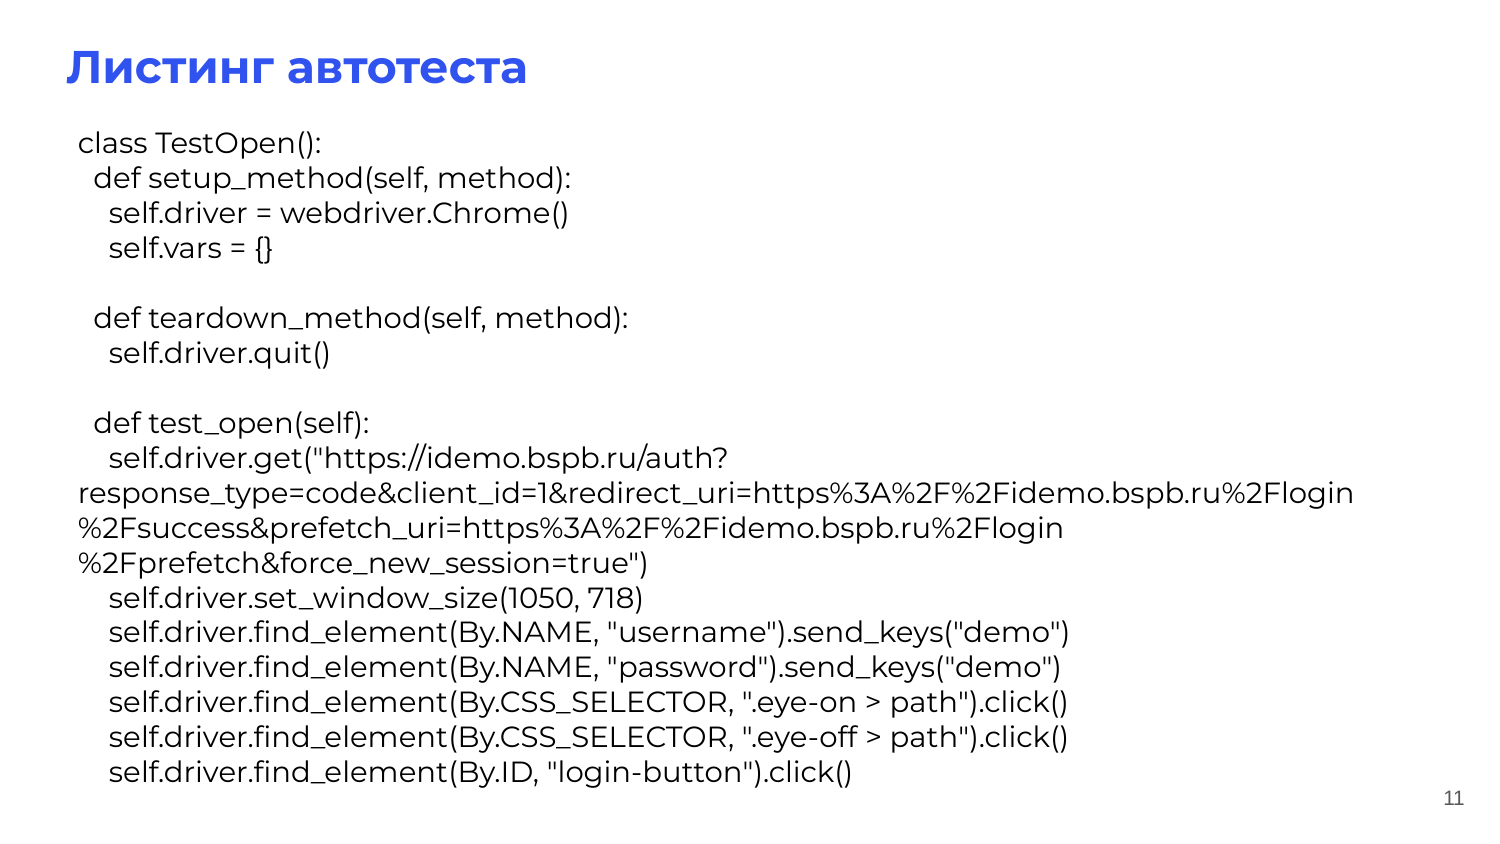

# Листинг автотеста
class TestOpen():
  def setup_method(self, method):
    self.driver = webdriver.Chrome()
    self.vars = {}

  def teardown_method(self, method):
    self.driver.quit()

  def test_open(self):
    self.driver.get("https://idemo.bspb.ru/auth?response_type=code&client_id=1&redirect_uri=https%3A%2F%2Fidemo.bspb.ru%2Flogin%2Fsuccess&prefetch_uri=https%3A%2F%2Fidemo.bspb.ru%2Flogin%2Fprefetch&force_new_session=true")
    self.driver.set_window_size(1050, 718)
    self.driver.find_element(By.NAME, "username").send_keys("demo")
    self.driver.find_element(By.NAME, "password").send_keys("demo")
    self.driver.find_element(By.CSS_SELECTOR, ".eye-on > path").click()
    self.driver.find_element(By.CSS_SELECTOR, ".eye-off > path").click()
    self.driver.find_element(By.ID, "login-button").click()
11